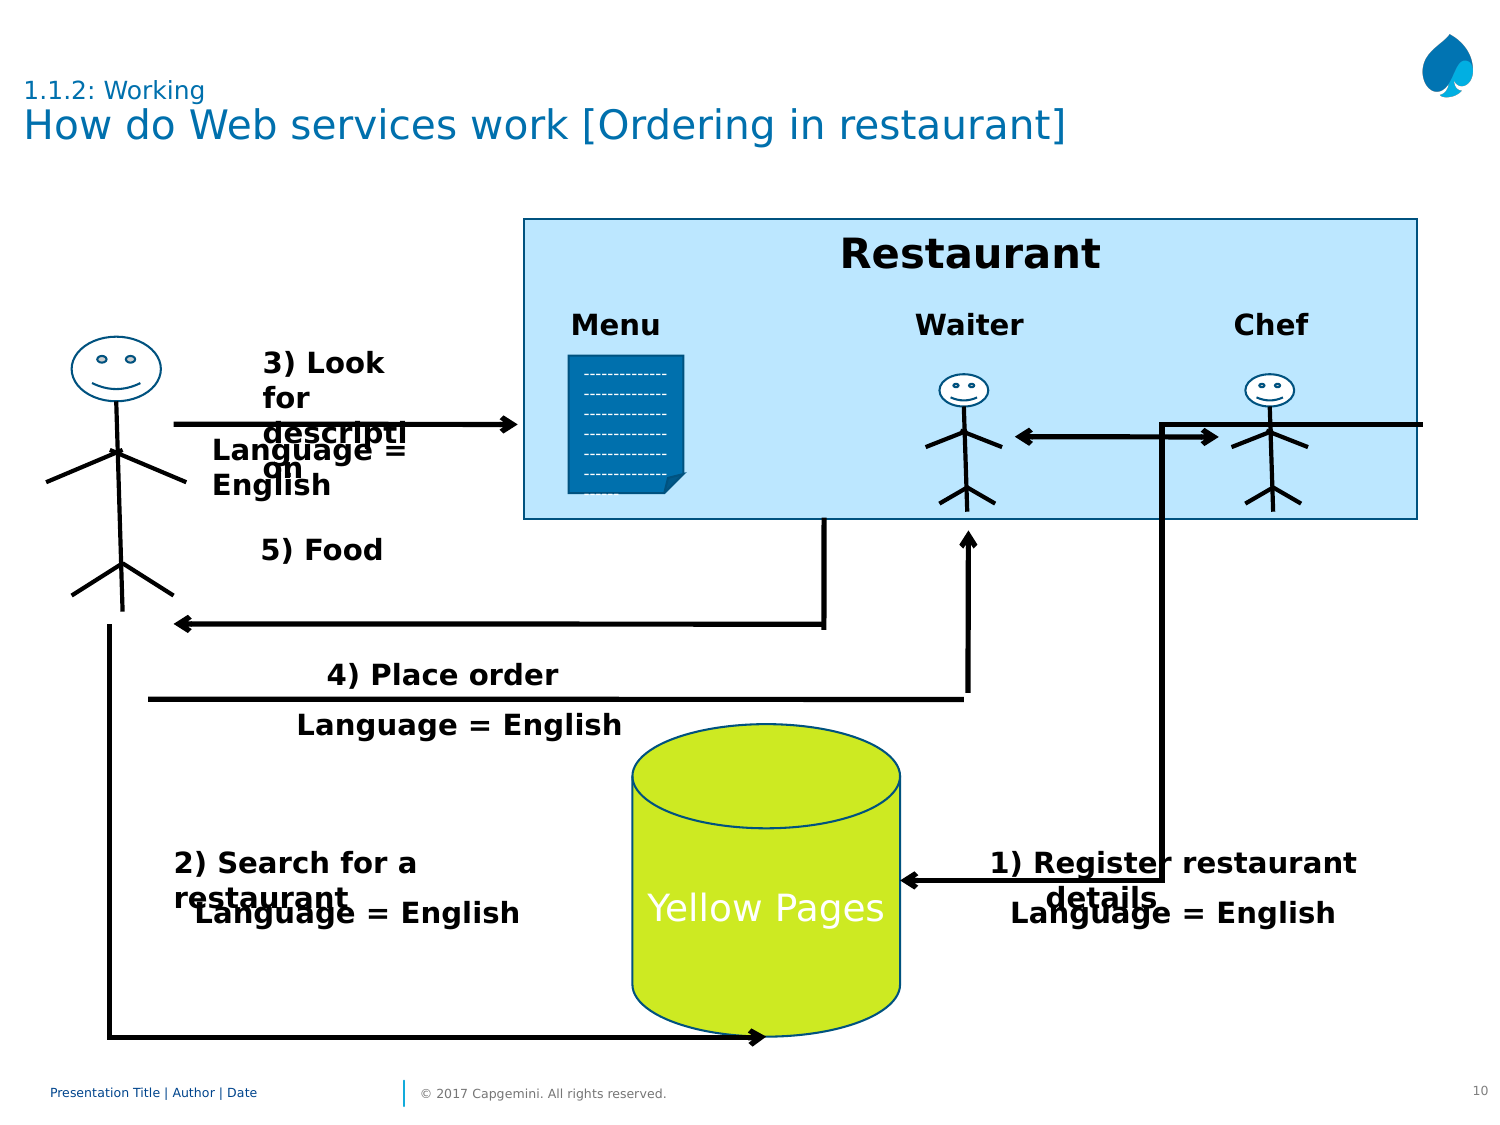

1.1.2: Working
How do Web services work [Ordering in restaurant]
Restaurant
Menu
Waiter
Chef

3) Look for
description
------------------------------------------------------------------------------------------

Language = English
 5) Food
4) Place order
Language = English
Yellow Pages
2) Search for a restaurant
1) Register restaurant details
Language = English
Language = English